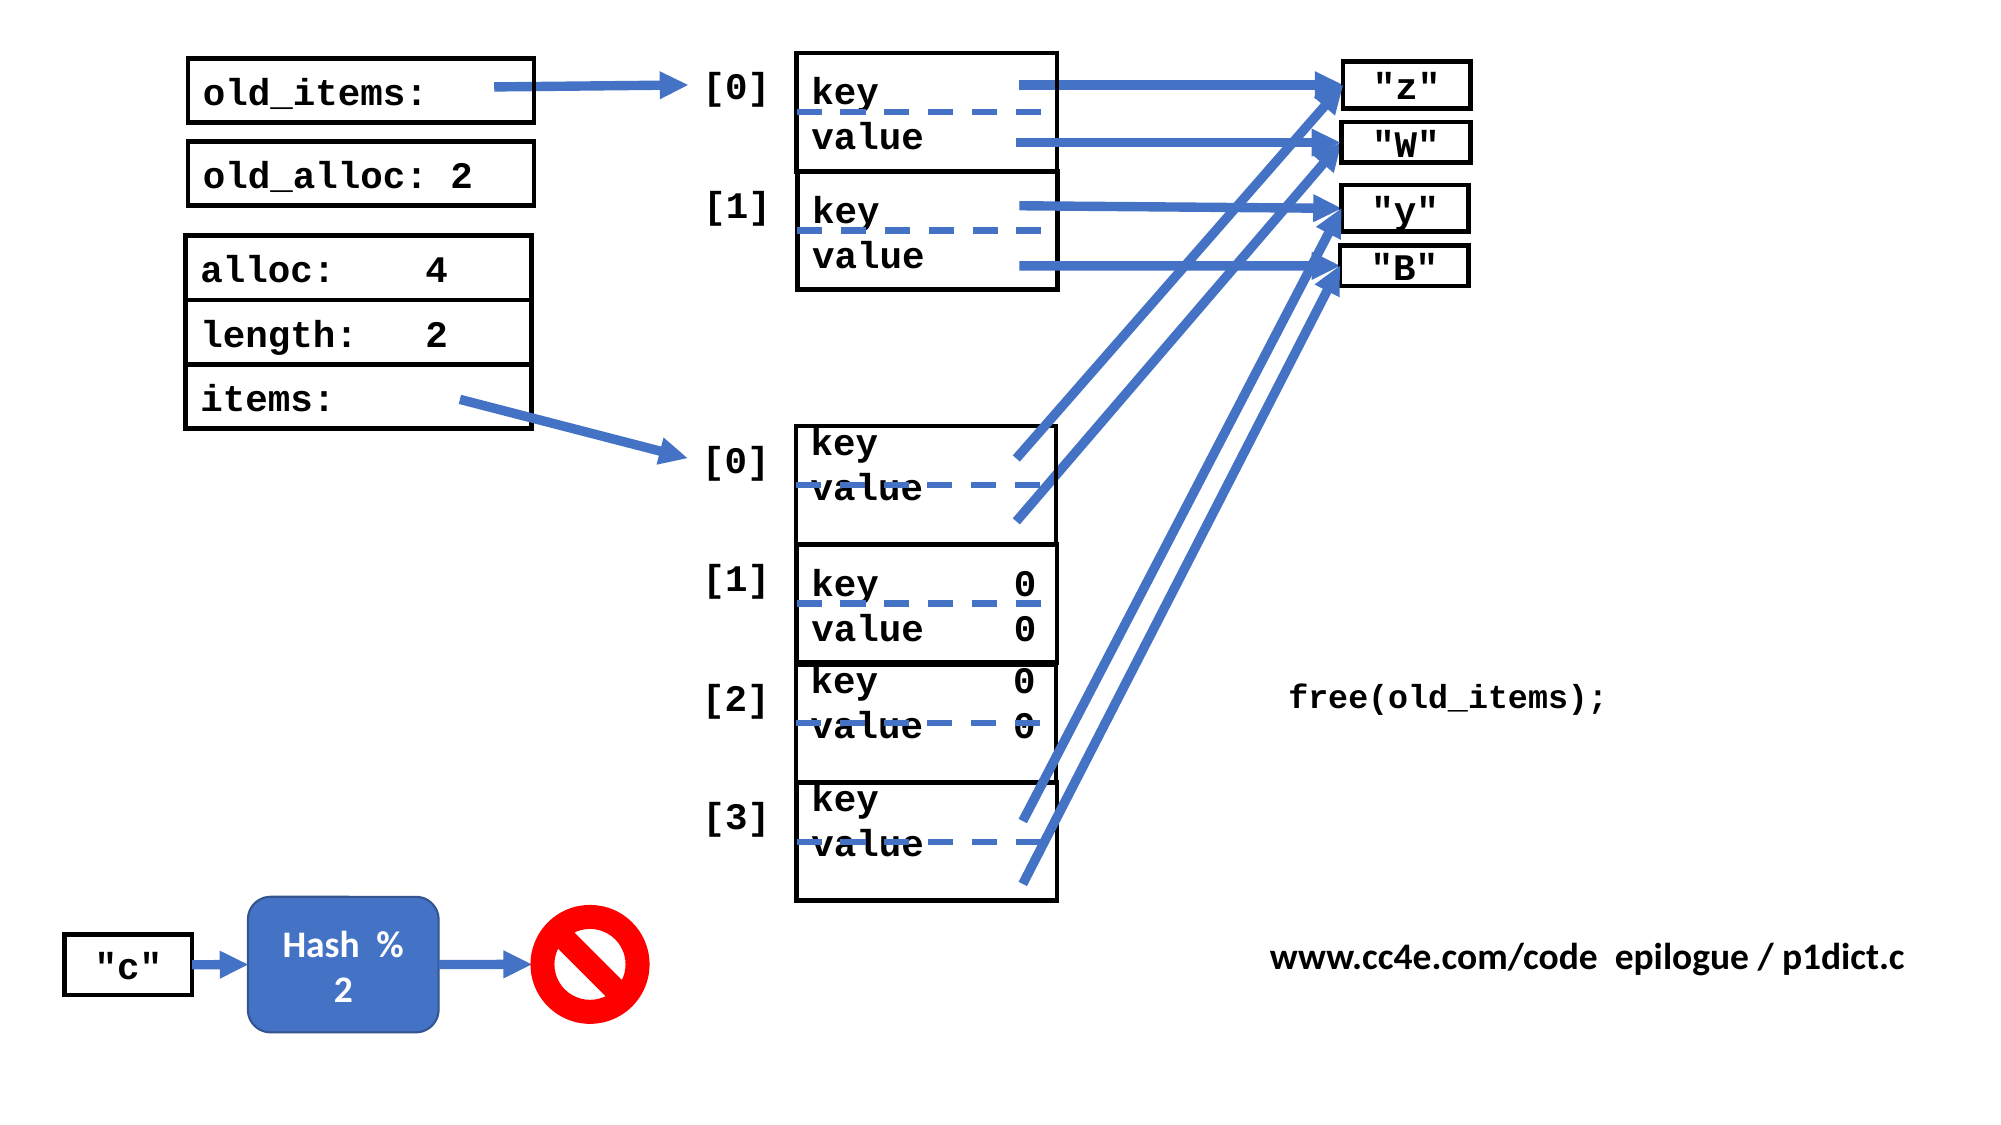

key
value
[0]
old_items:
"z"
"W"
old_alloc: 2
key
value
[1]
"y"
alloc:    4
"B"
length:   2
items:
key
value
[0]
key      0
value    0
[1]
key      0
value    0
[2]
 free(old_items);
key
value
[3]
Hash  % 2

www.cc4e.com/code  epilogue / p1dict.c
"c"